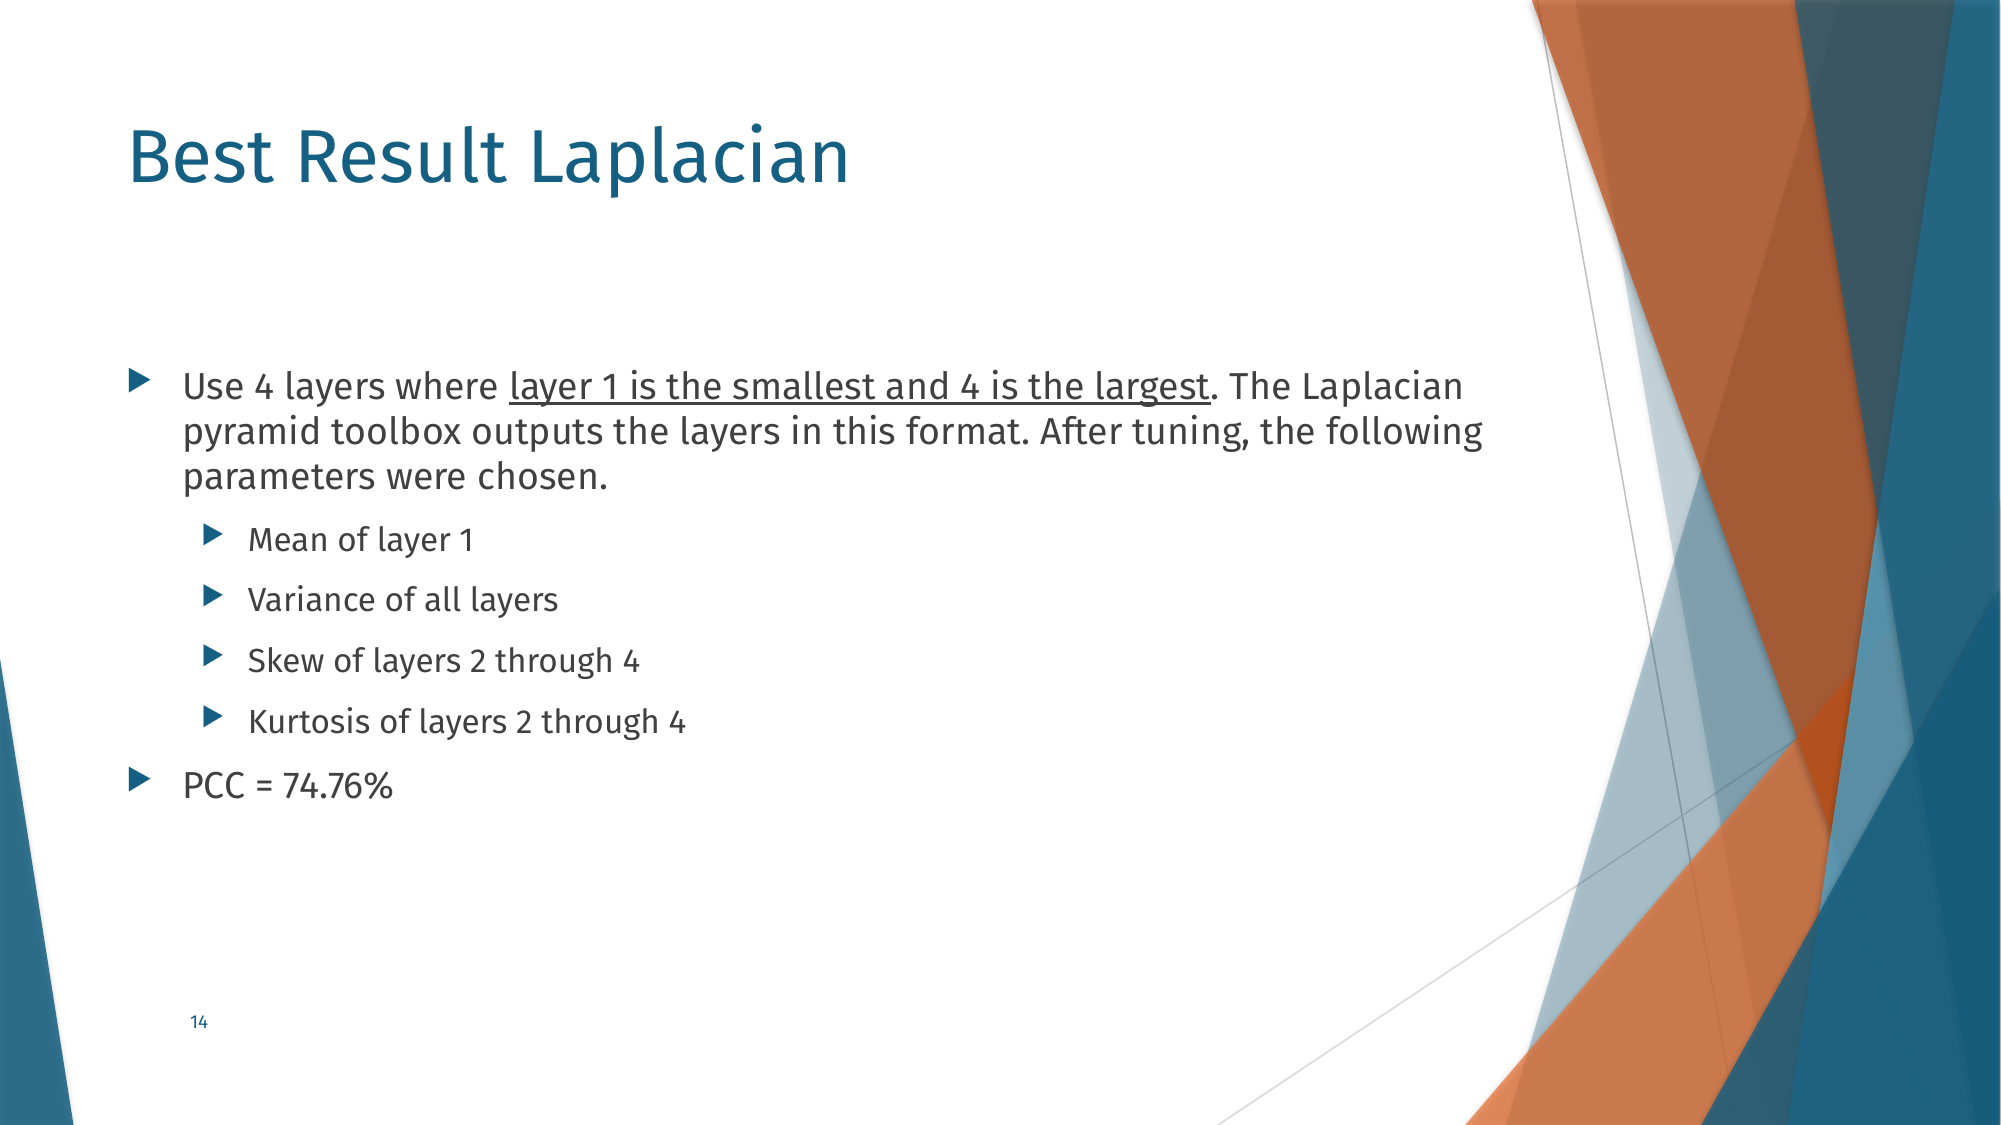

# Best Result Laplacian
Use 4 layers where layer 1 is the smallest and 4 is the largest. The Laplacian pyramid toolbox outputs the layers in this format. After tuning, the following parameters were chosen.
Mean of layer 1
Variance of all layers
Skew of layers 2 through 4
Kurtosis of layers 2 through 4
PCC = 74.76%
14